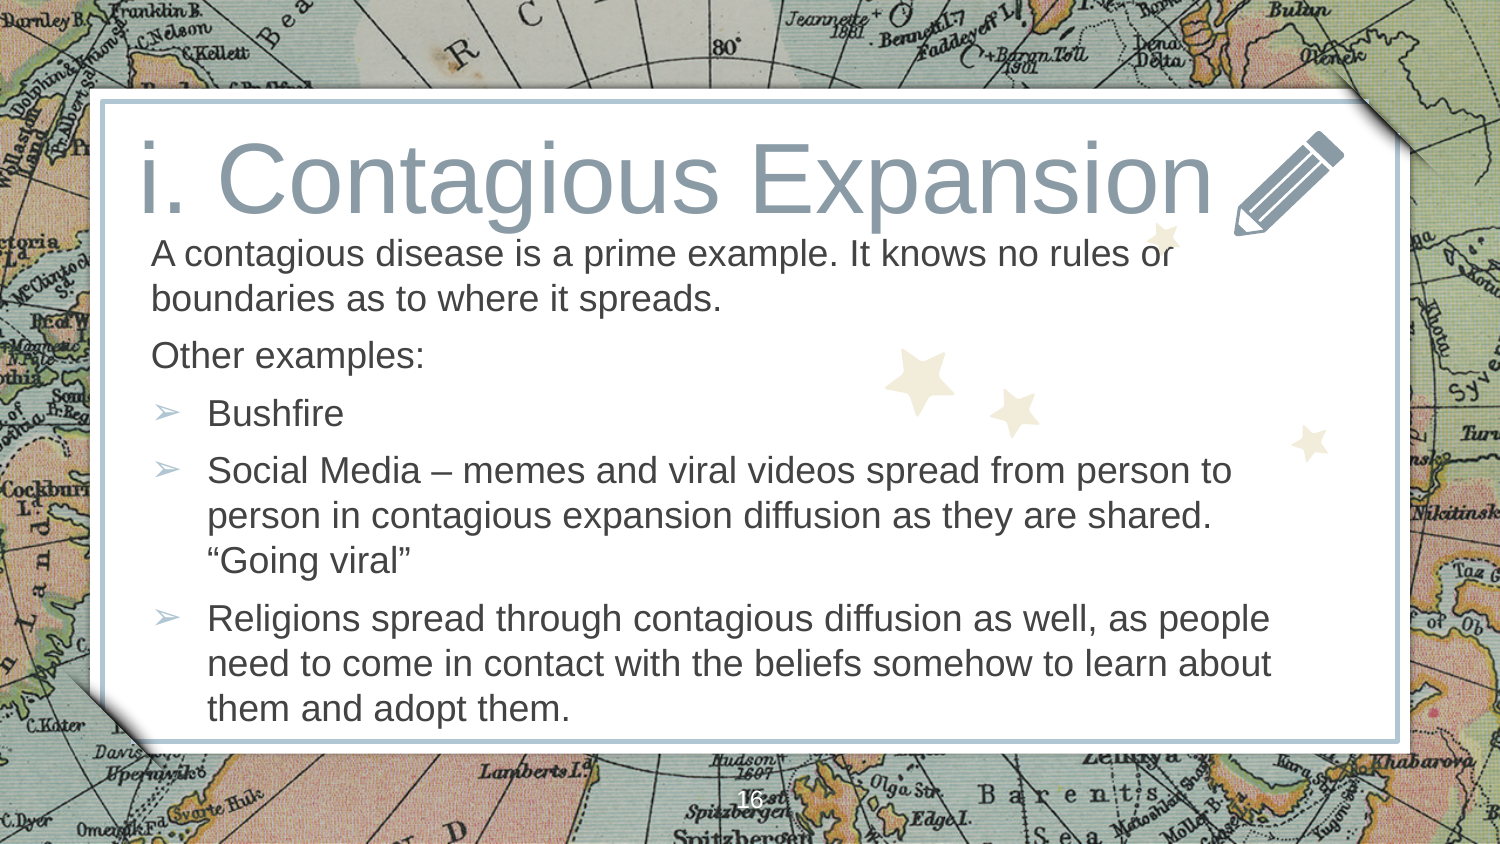

i. Contagious Expansion

A contagious disease is a prime example. It knows no rules or boundaries as to where it spreads.
Other examples:
Bushfire
Social Media – memes and viral videos spread from person to person in contagious expansion diffusion as they are shared. “Going viral”
Religions spread through contagious diffusion as well, as people need to come in contact with the beliefs somehow to learn about them and adopt them.

16